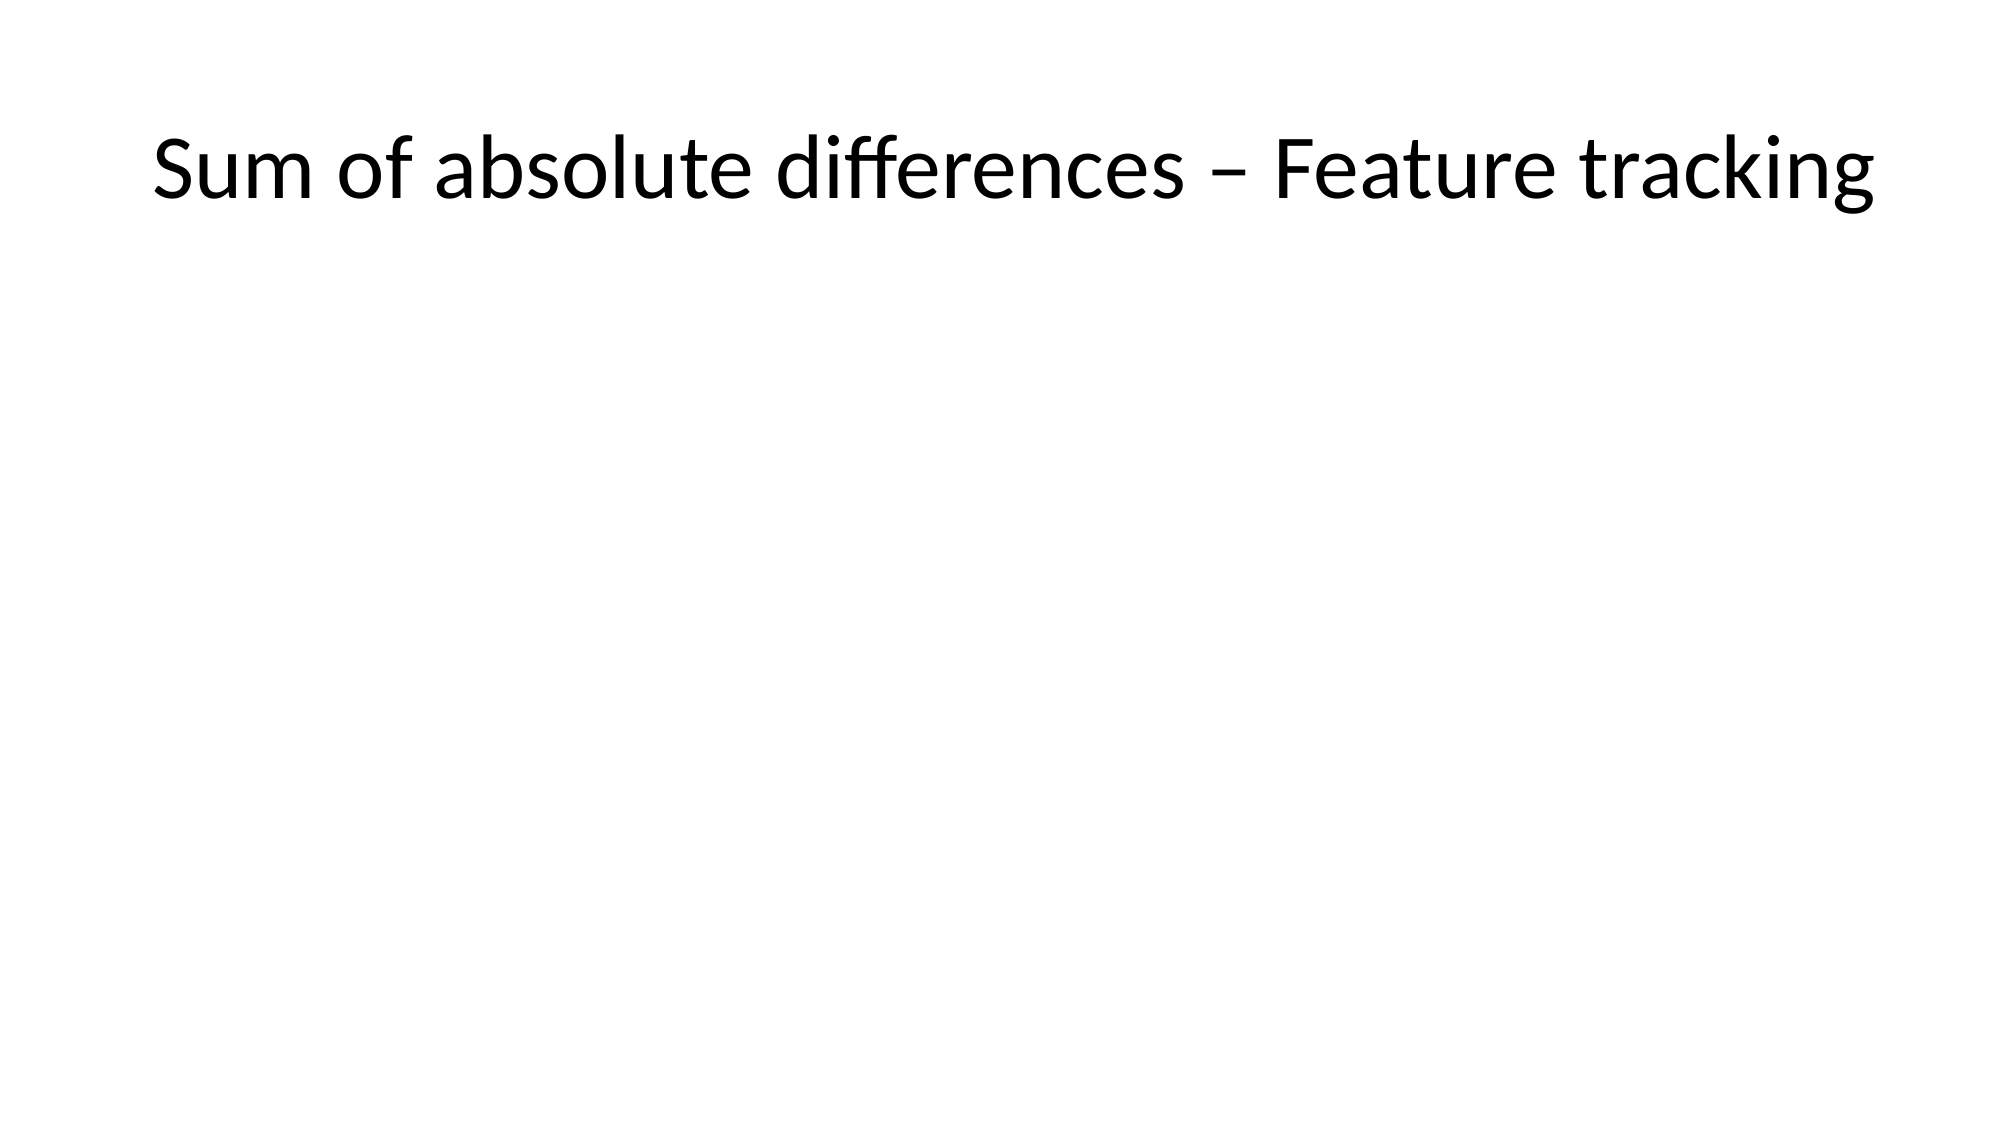

# Sum of absolute differences – Feature tracking